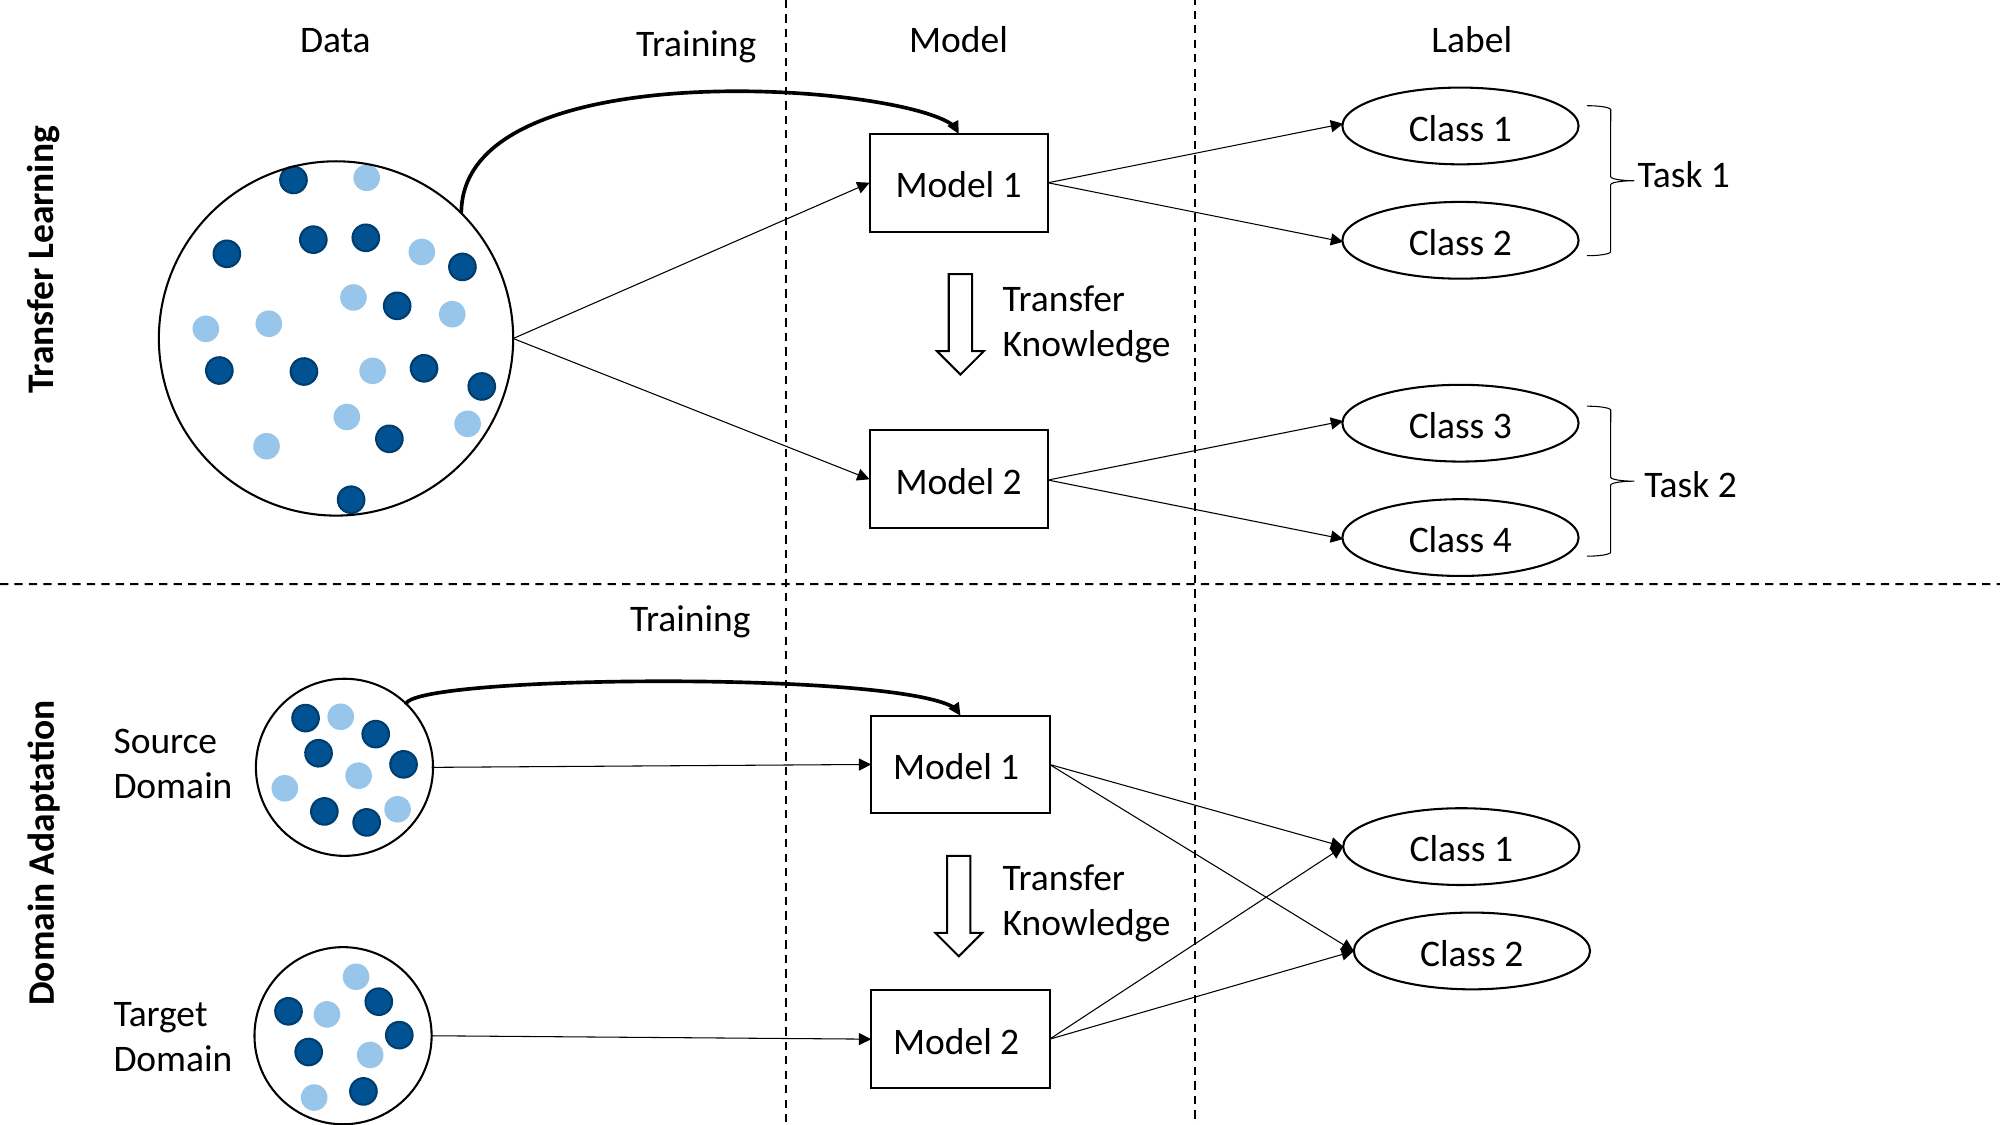

Data
Model
Label
Training
Class 1

Model 1
Task 1

Class 2

Transfer Learning

Transfer Knowledge

Class 3

Model 2

Task 2

Class 4
Training

Source Domain
Model 1

Class 1

Domain Adaptation
Transfer Knowledge

Class 2

Target Domain

Model 2